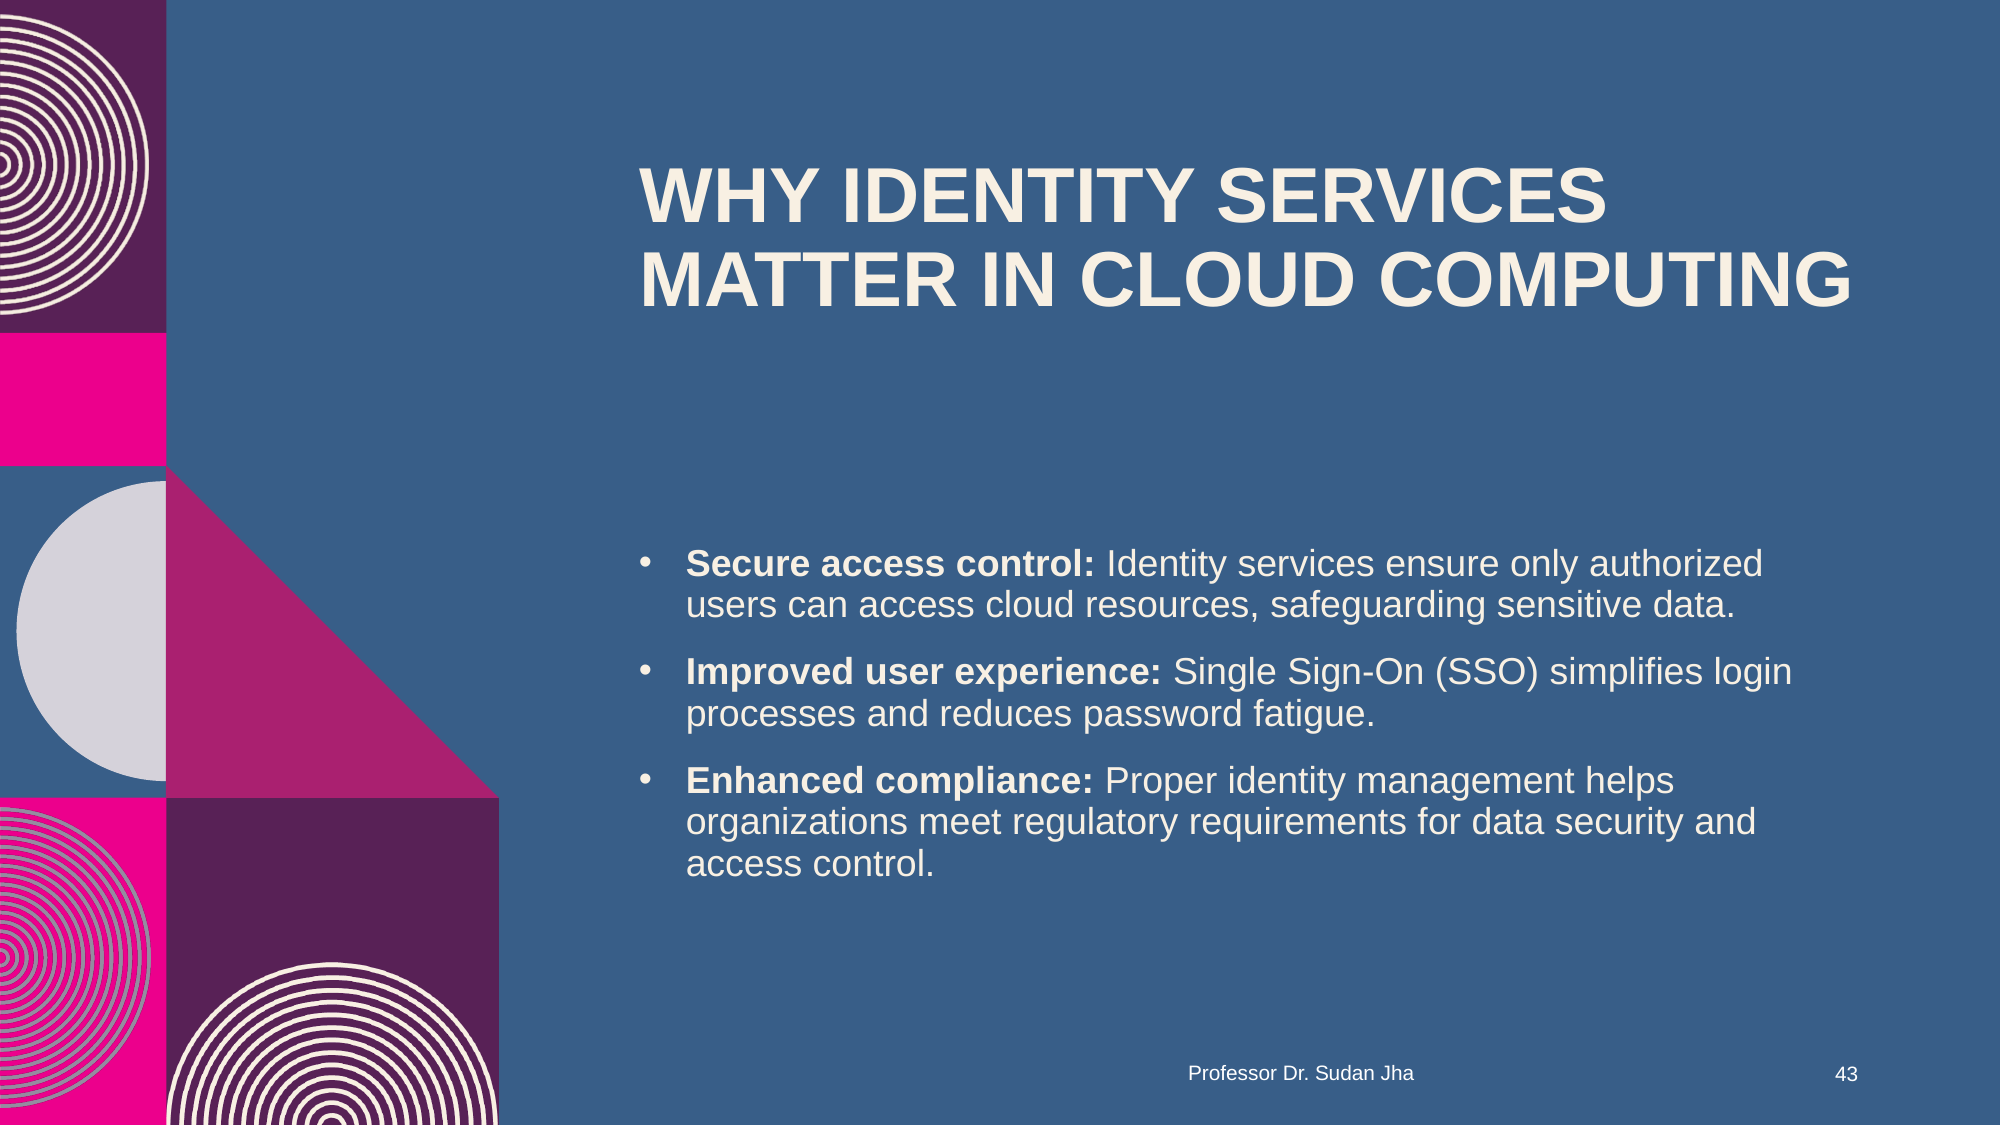

# Why Identity Services Matter in Cloud Computing
Secure access control: Identity services ensure only authorized users can access cloud resources, safeguarding sensitive data.
Improved user experience: Single Sign-On (SSO) simplifies login processes and reduces password fatigue.
Enhanced compliance: Proper identity management helps organizations meet regulatory requirements for data security and access control.

Professor Dr. Sudan Jha
43